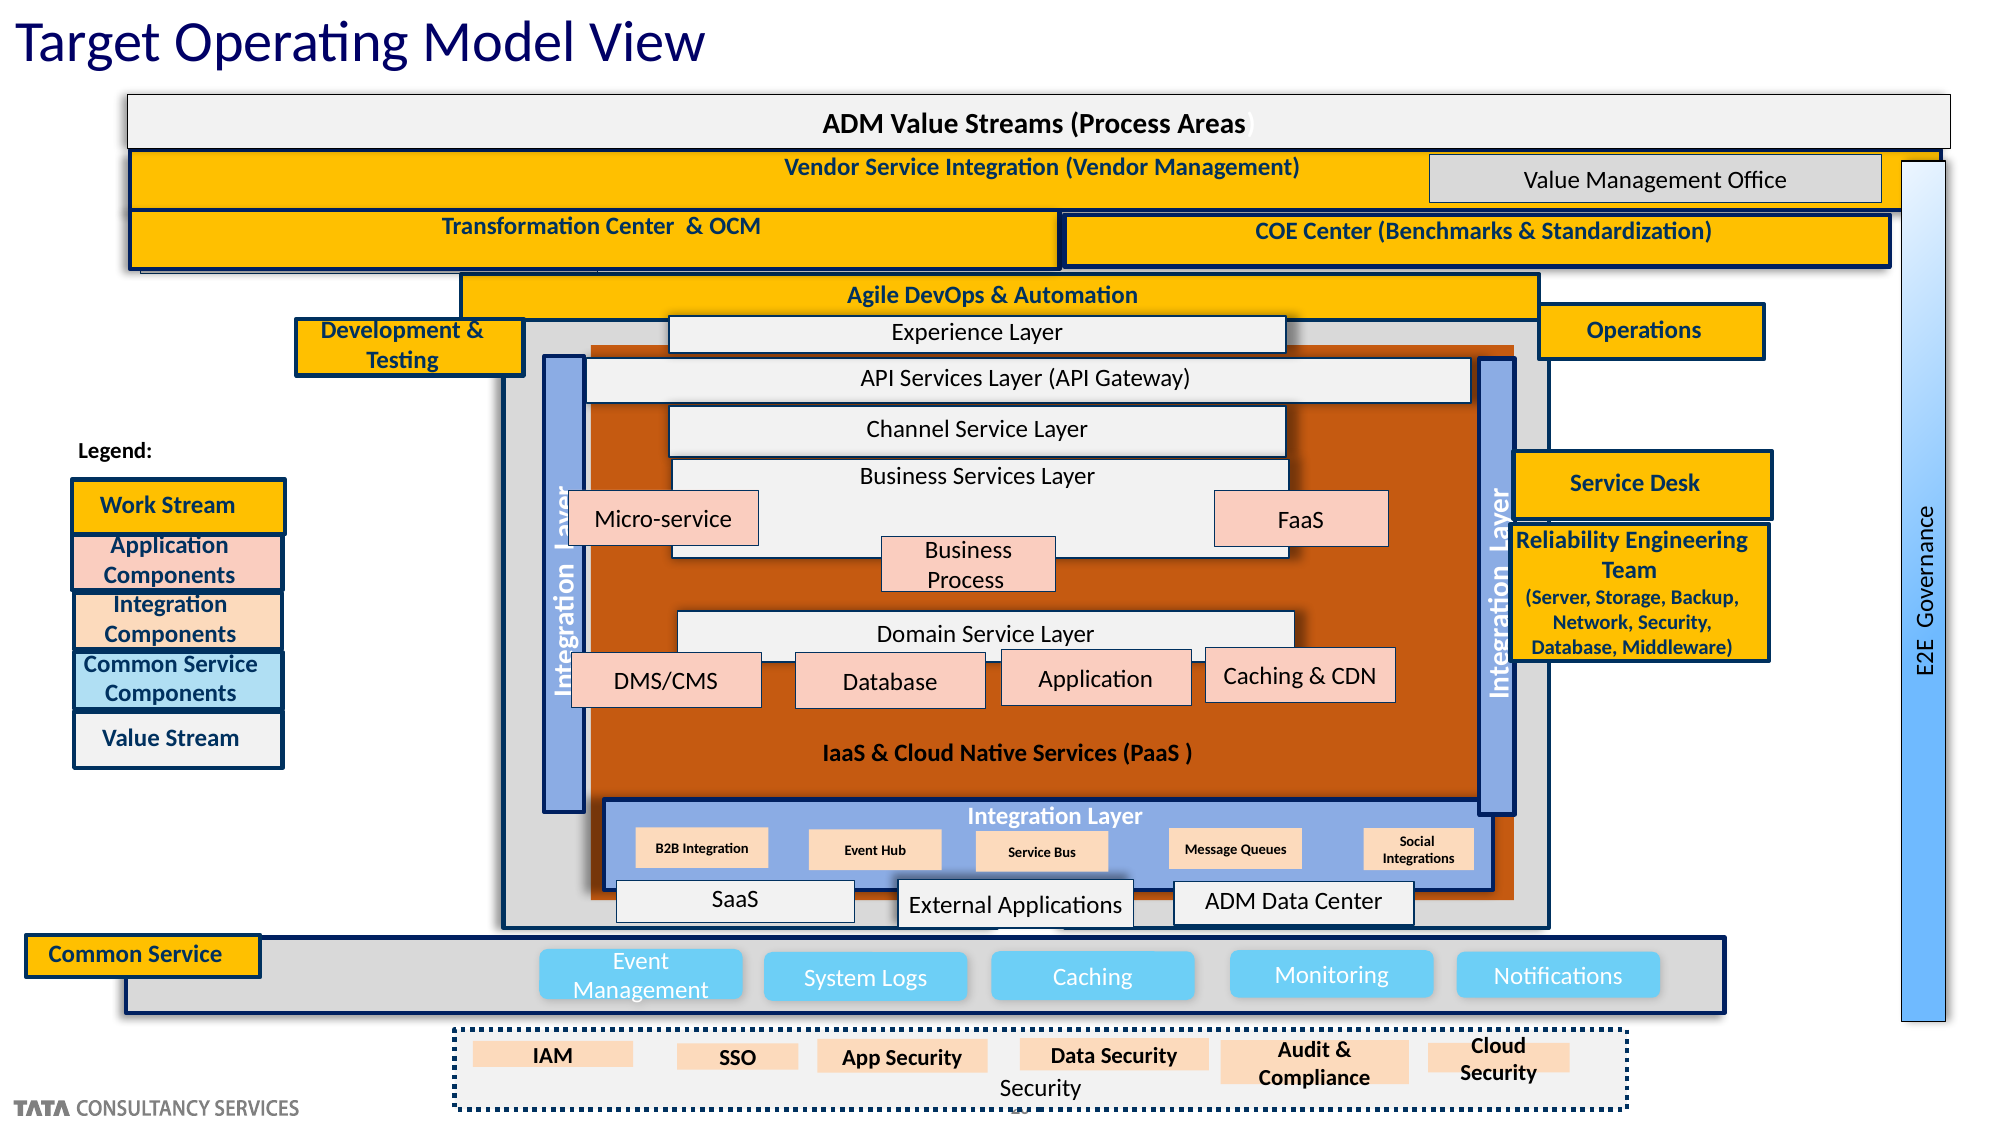

Transformation Center  & OCM
COE Center (Benchmarks & Standardization)
Target Operating Model
# Target Operating Model View
ADM Value Streams (Process Areas)
Vendor Service Integration (Vendor Management)
Business Value Management
Agile DevOps & Automation
Development & Testing

Digital Experience Layer
Integration Layer
Legend:
E2E  Governance
ADM Data Center
Common Service
Security
Value Management Office

Operations
Experience Layer

API Services Layer (API Gateway)
Channel Service Layer
Service Desk
Business Services Layer
Work Stream
Micro-service
FaaS

Reliability Engineering Team
(Server, Storage, Backup, Network, Security, Database, Middleware)

Application Components
Business Process
Integration  Layer
Integration  Layer
Integration Components
Domain Service Layer
Caching & CDN
Application
DMS/CMS
Common Service Components
Database
Value Stream
IaaS & Cloud Native Services (PaaS )
B2B Integration
Social
Integrations
Message Queues
Event Hub
Service Bus
External Applications
SaaS
Event Management
Monitoring
Caching
Notifications
System Logs
Data Security
App Security
Audit & Compliance
IAM
Cloud Security
SSO